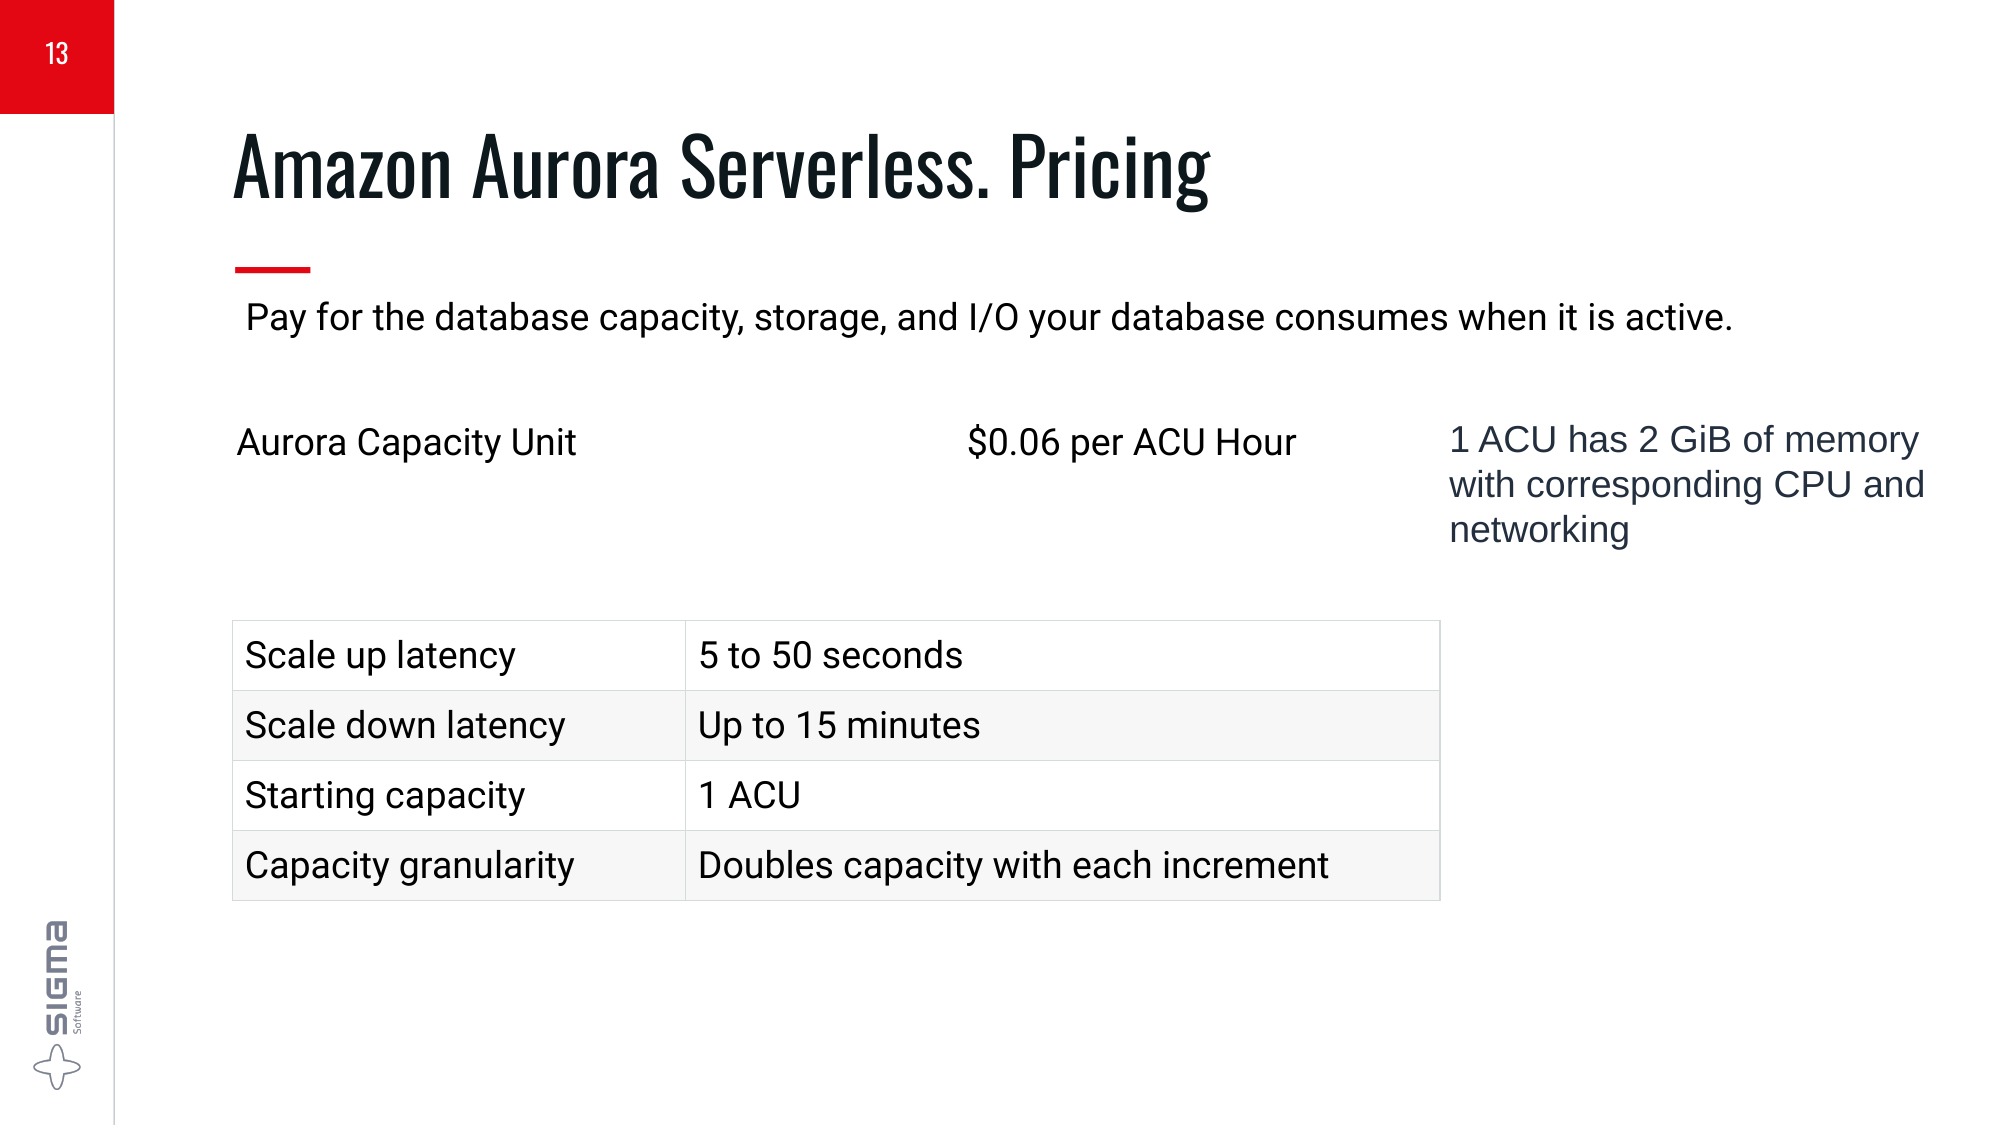

13
# Amazon Aurora Serverless. Pricing —
Pay for the database capacity, storage, and I/O your database consumes when it is active.
| Aurora Capacity Unit | $0.06 per ACU Hour |
| --- | --- |
1 ACU has 2 GiB of memory with corresponding CPU and networking
| Scale up latency | 5 to 50 seconds |
| --- | --- |
| Scale down latency | Up to 15 minutes |
| Starting capacity | 1 ACU |
| Capacity granularity | Doubles capacity with each increment |